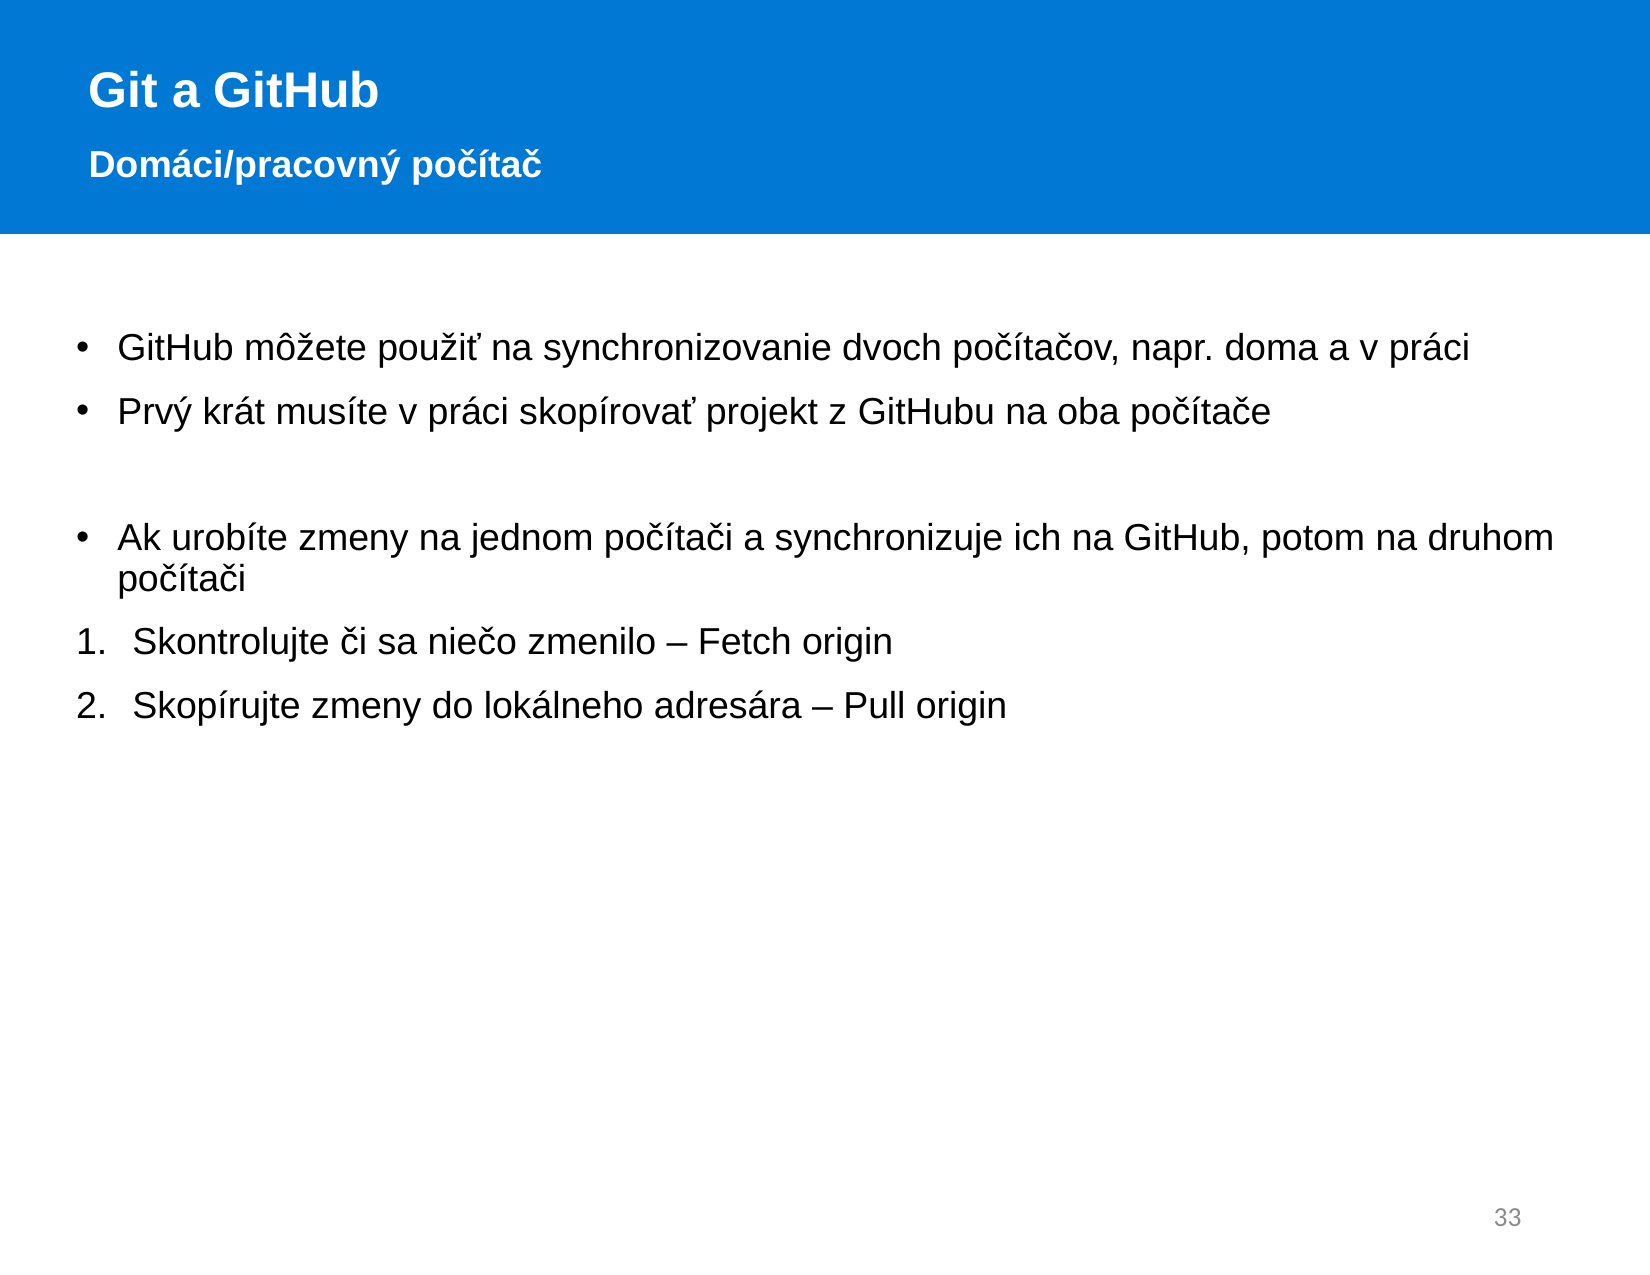

Git a GitHub
Domáci/pracovný počítač
GitHub môžete použiť na synchronizovanie dvoch počítačov, napr. doma a v práci
Prvý krát musíte v práci skopírovať projekt z GitHubu na oba počítače

Ak urobíte zmeny na jednom počítači a synchronizuje ich na GitHub, potom na druhom počítači
Skontrolujte či sa niečo zmenilo – Fetch origin
Skopírujte zmeny do lokálneho adresára – Pull origin

33